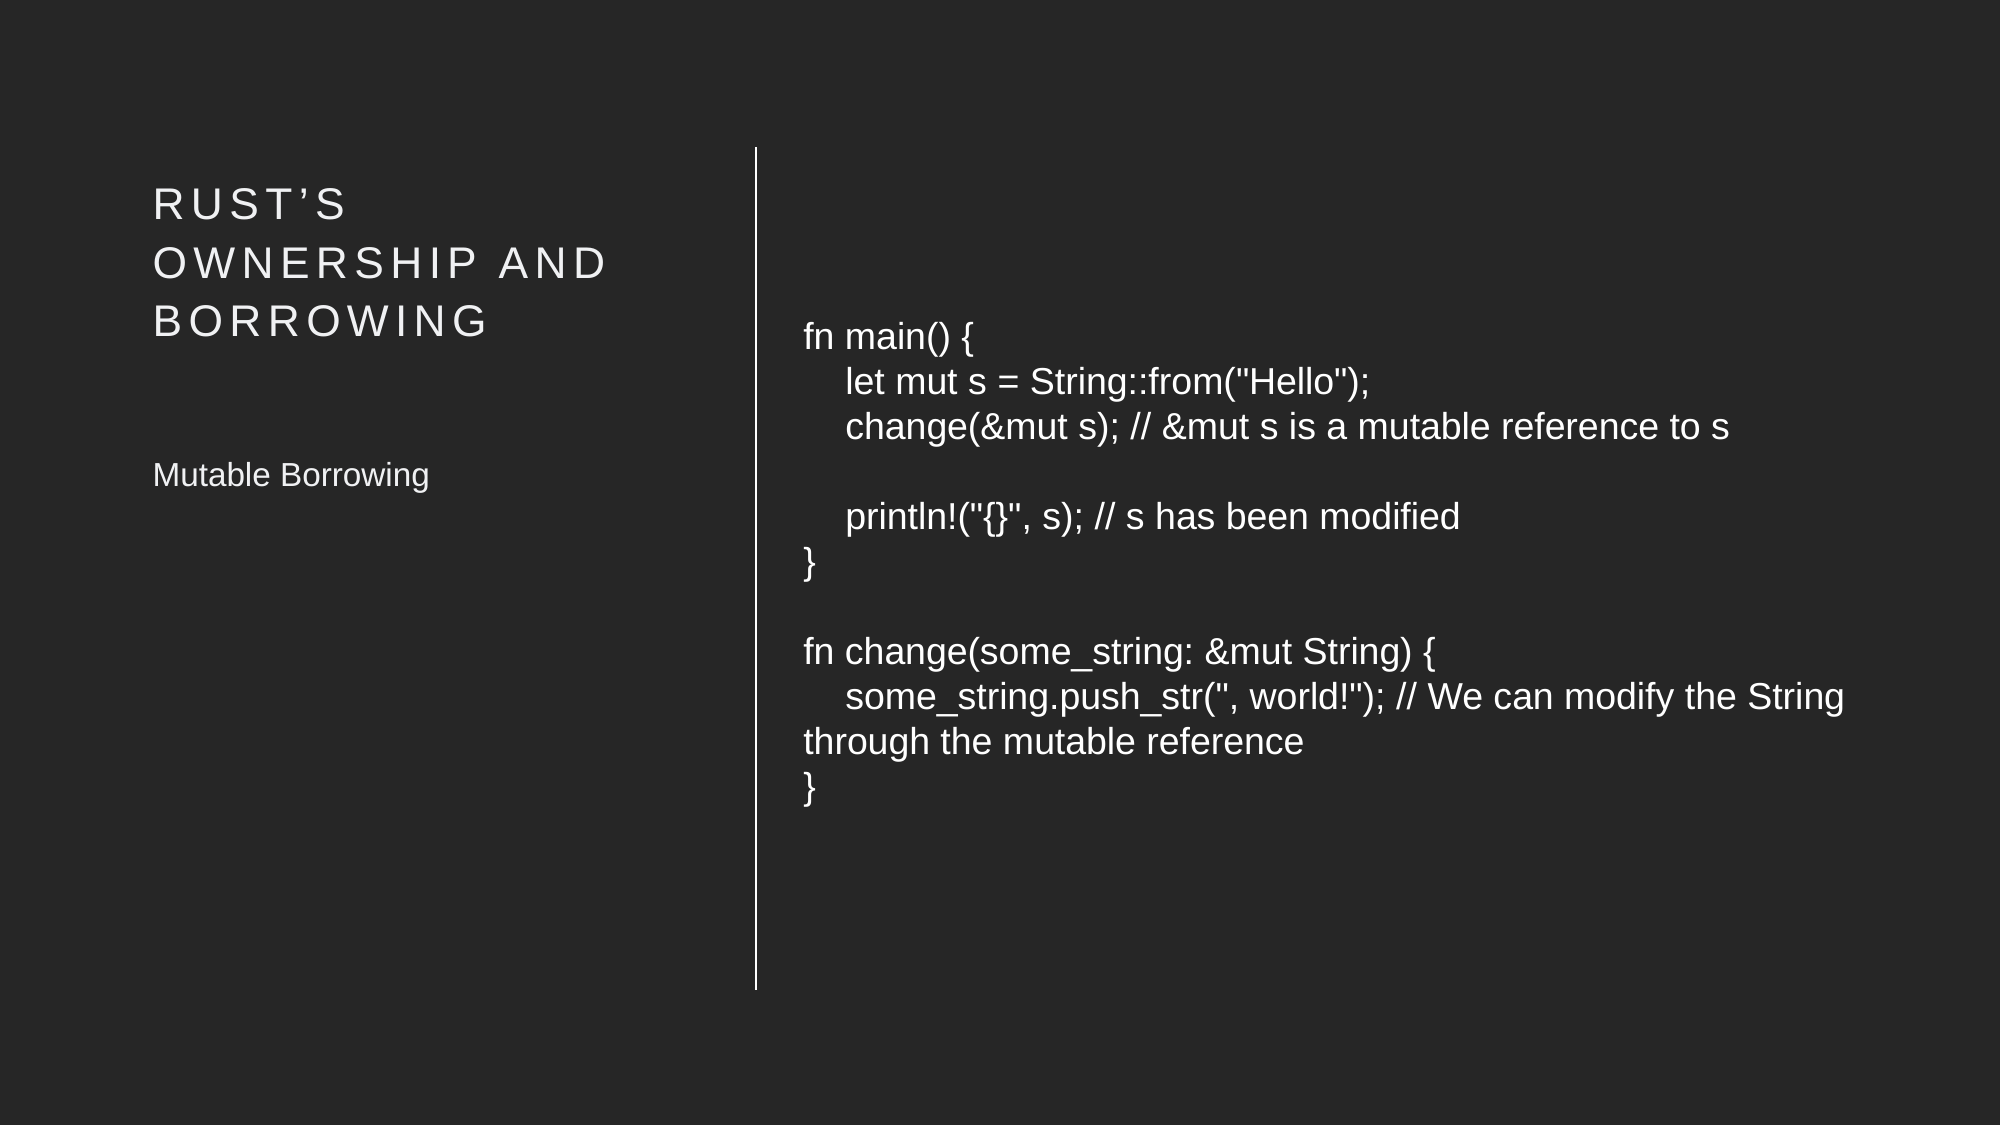

# Rust’s ownership and borrowing
fn main() {
    let mut s = String::from("Hello");
    change(&mut s); // &mut s is a mutable reference to s

    println!("{}", s); // s has been modified
}

fn change(some_string: &mut String) {
    some_string.push_str(", world!"); // We can modify the String through the mutable reference
}
Mutable Borrowing